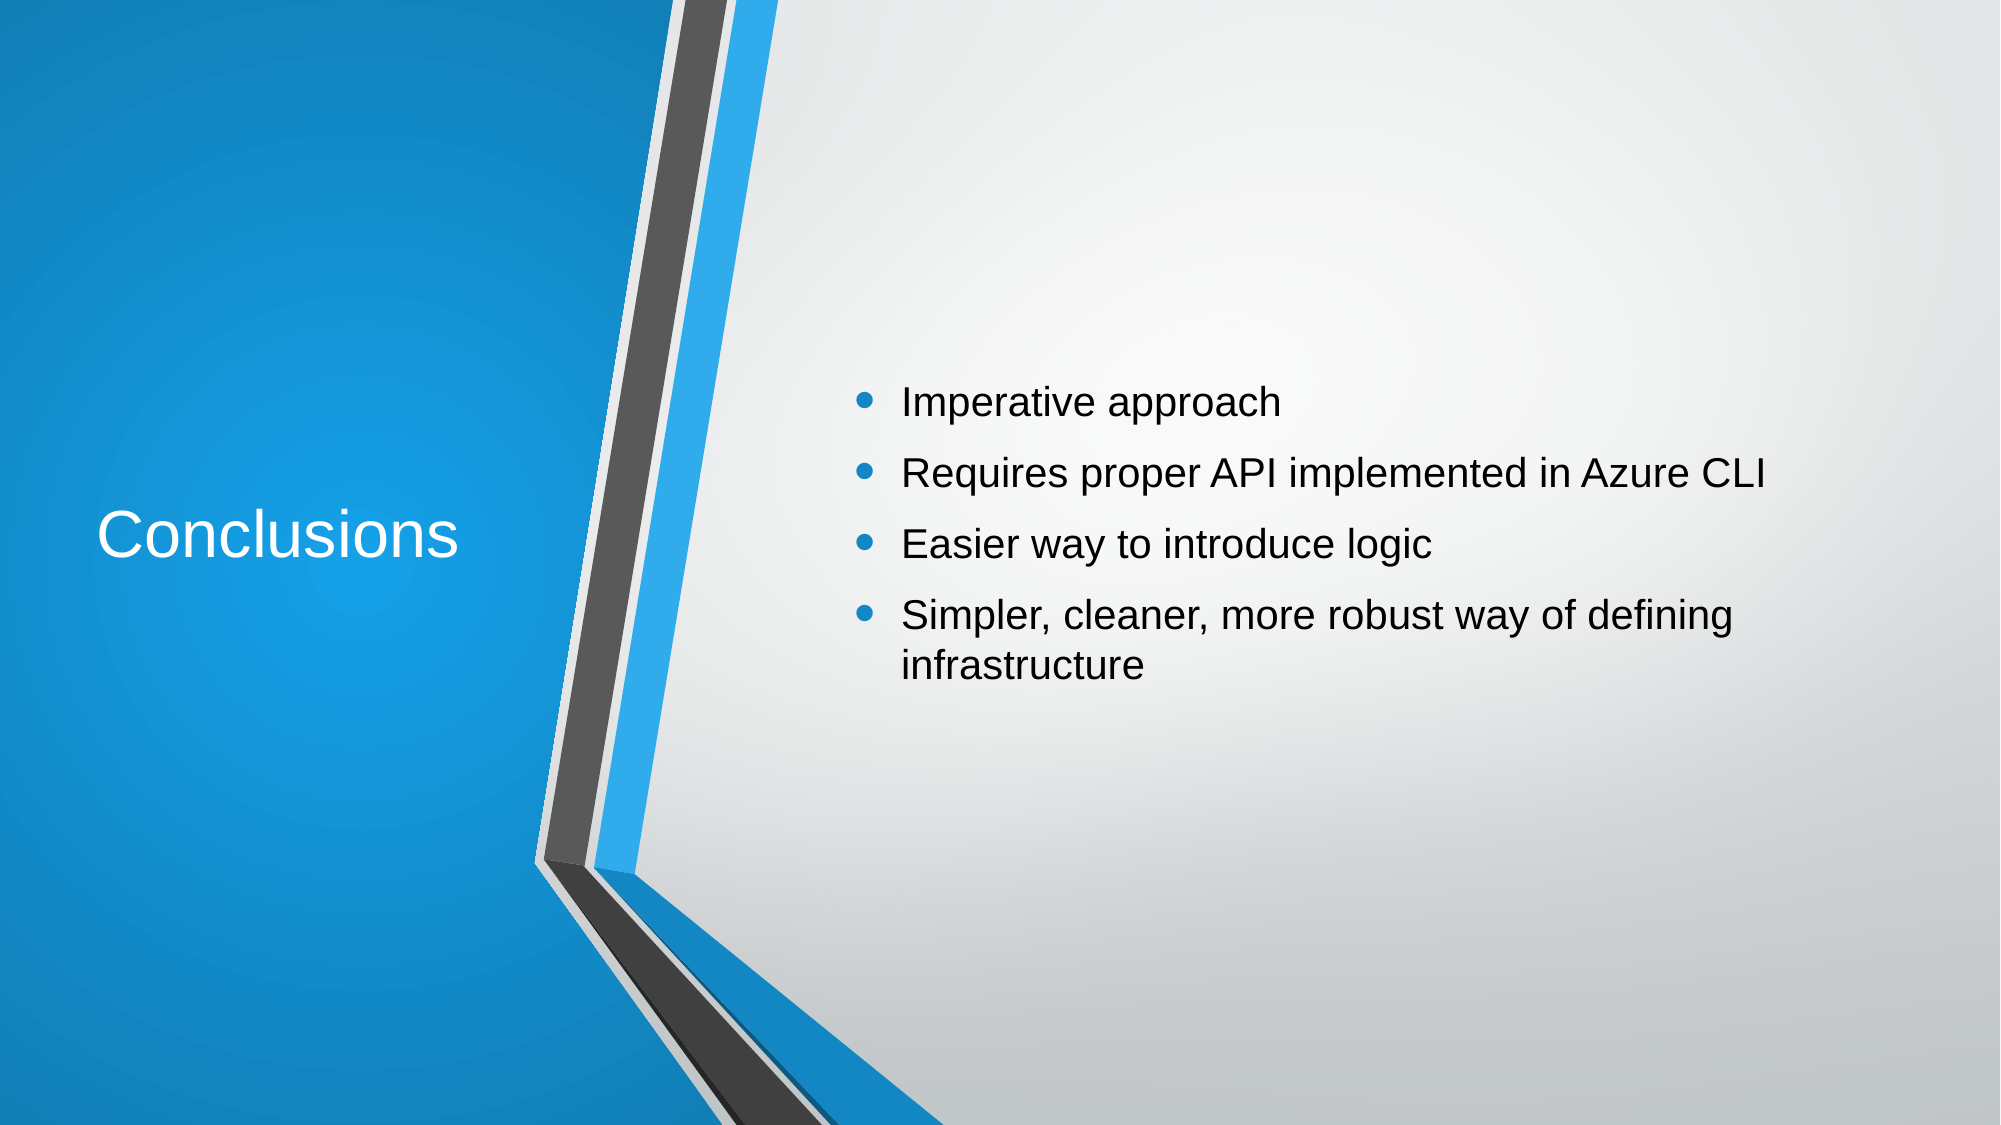

# Conclusions
Imperative approach
Requires proper API implemented in Azure CLI
Easier way to introduce logic
Simpler, cleaner, more robust way of defining infrastructure